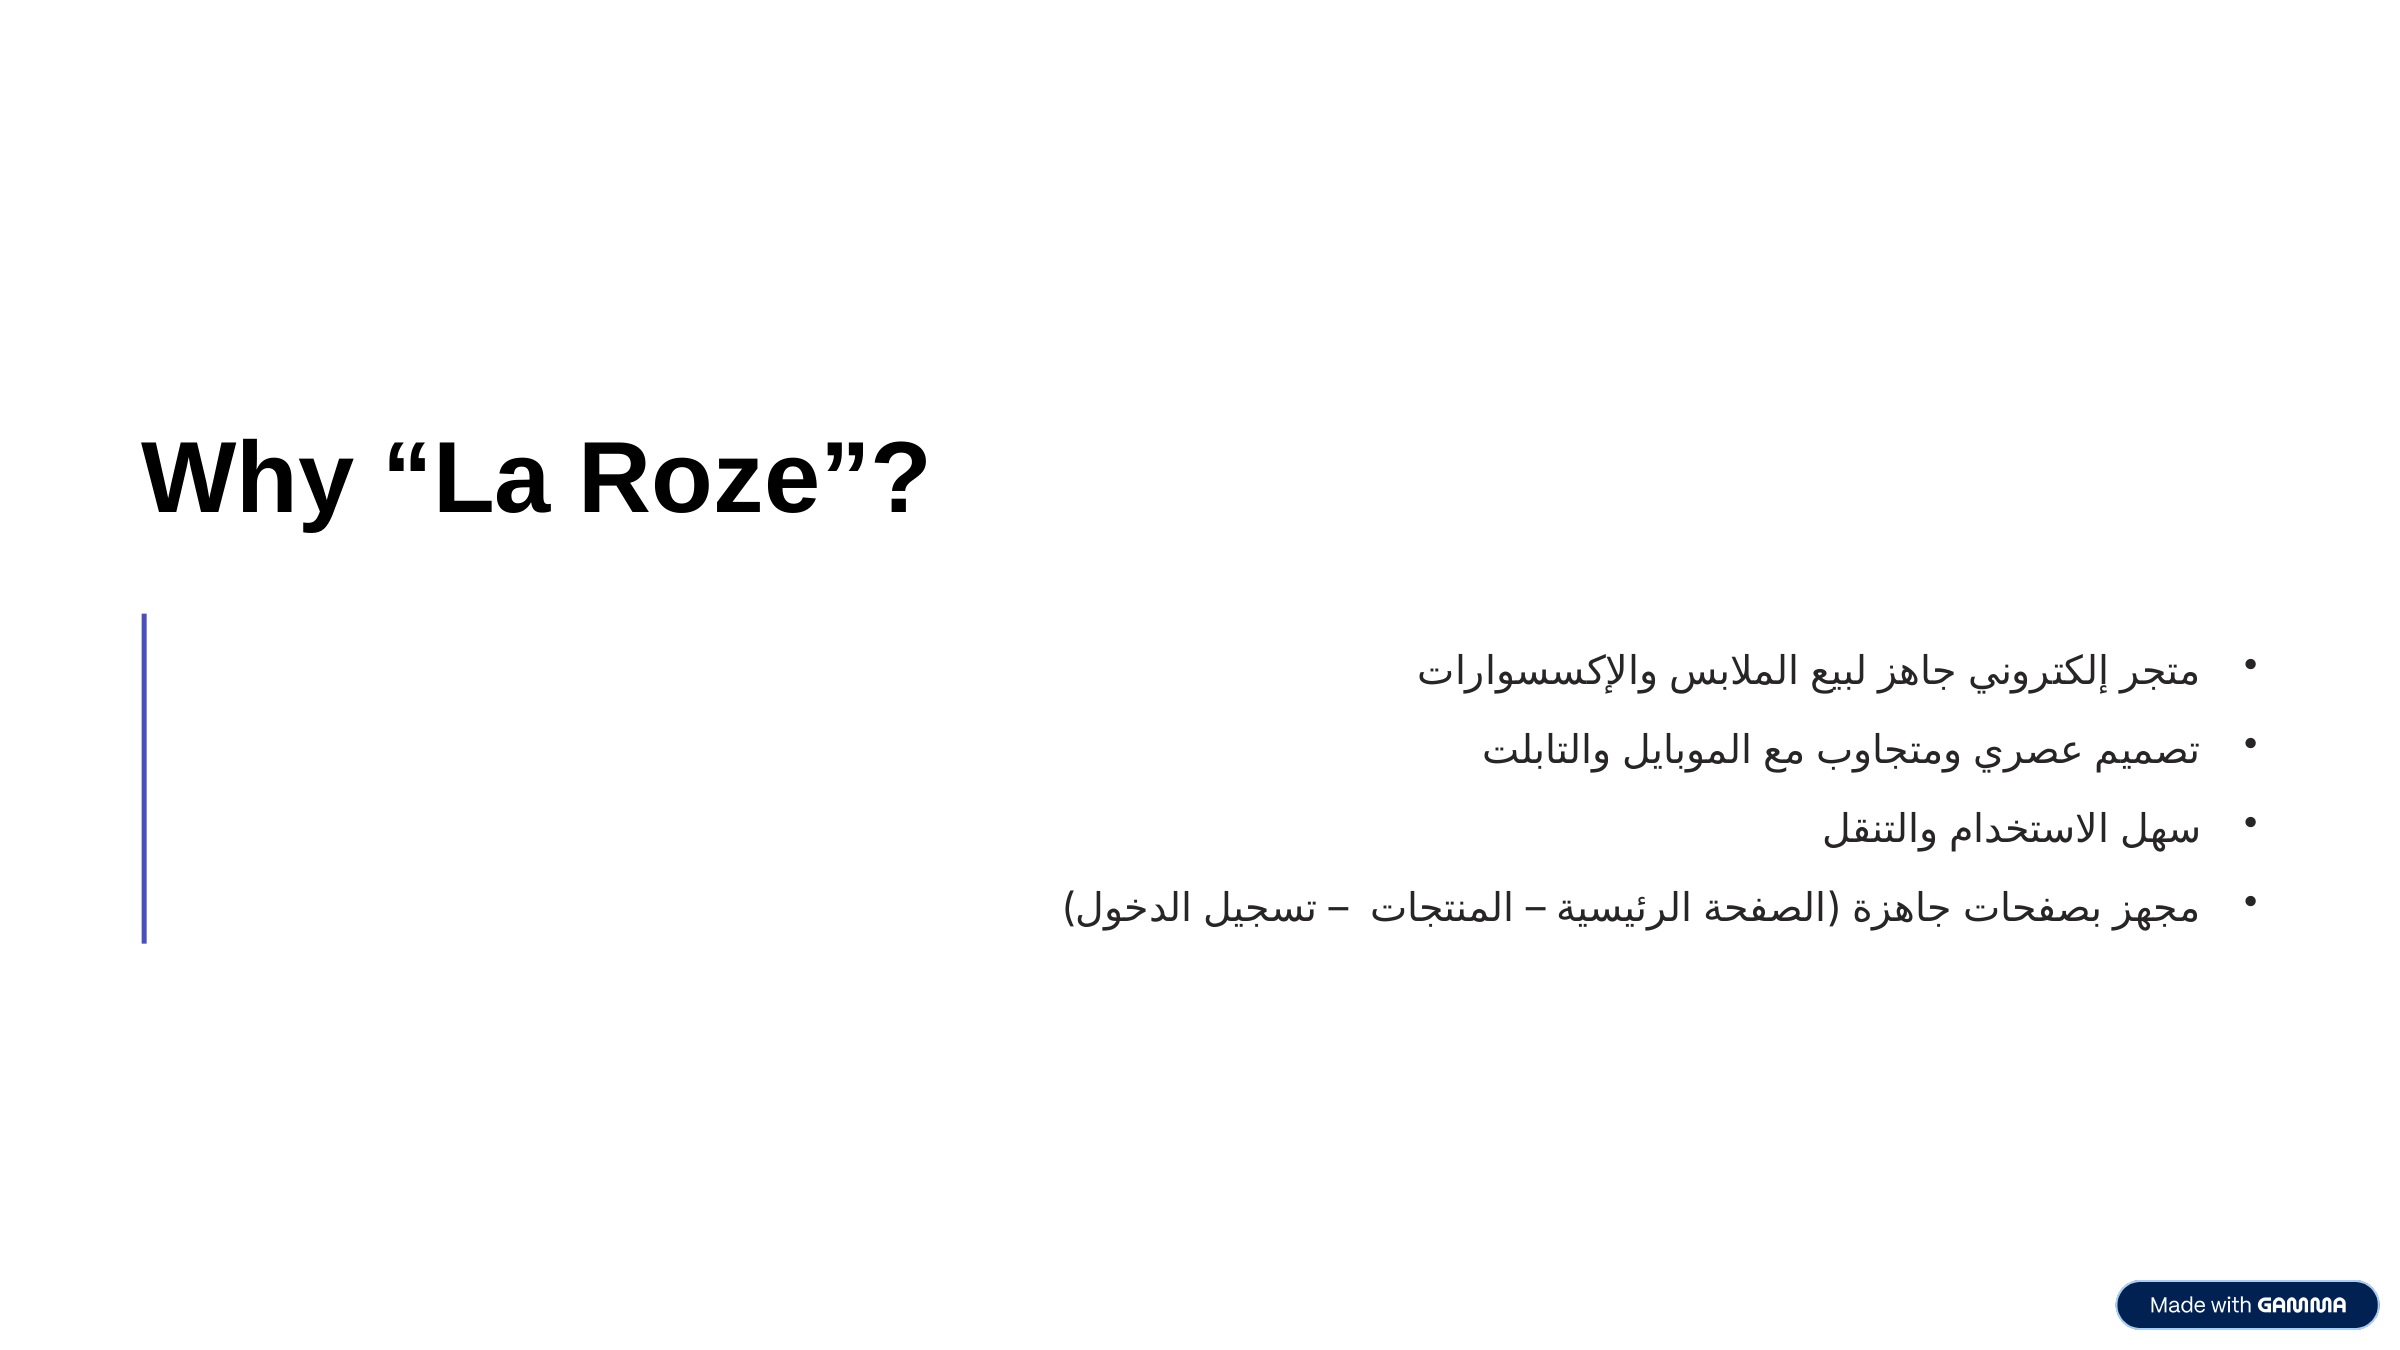

Why “La Roze”?

متجر إلكتروني جاهز لبيع الملابس والإكسسوارات
تصميم عصري ومتجاوب مع الموبايل والتابلت
سهل الاستخدام والتنقل
مجهز بصفحات جاهزة (الصفحة الرئيسية – المنتجات  – تسجيل الدخول)